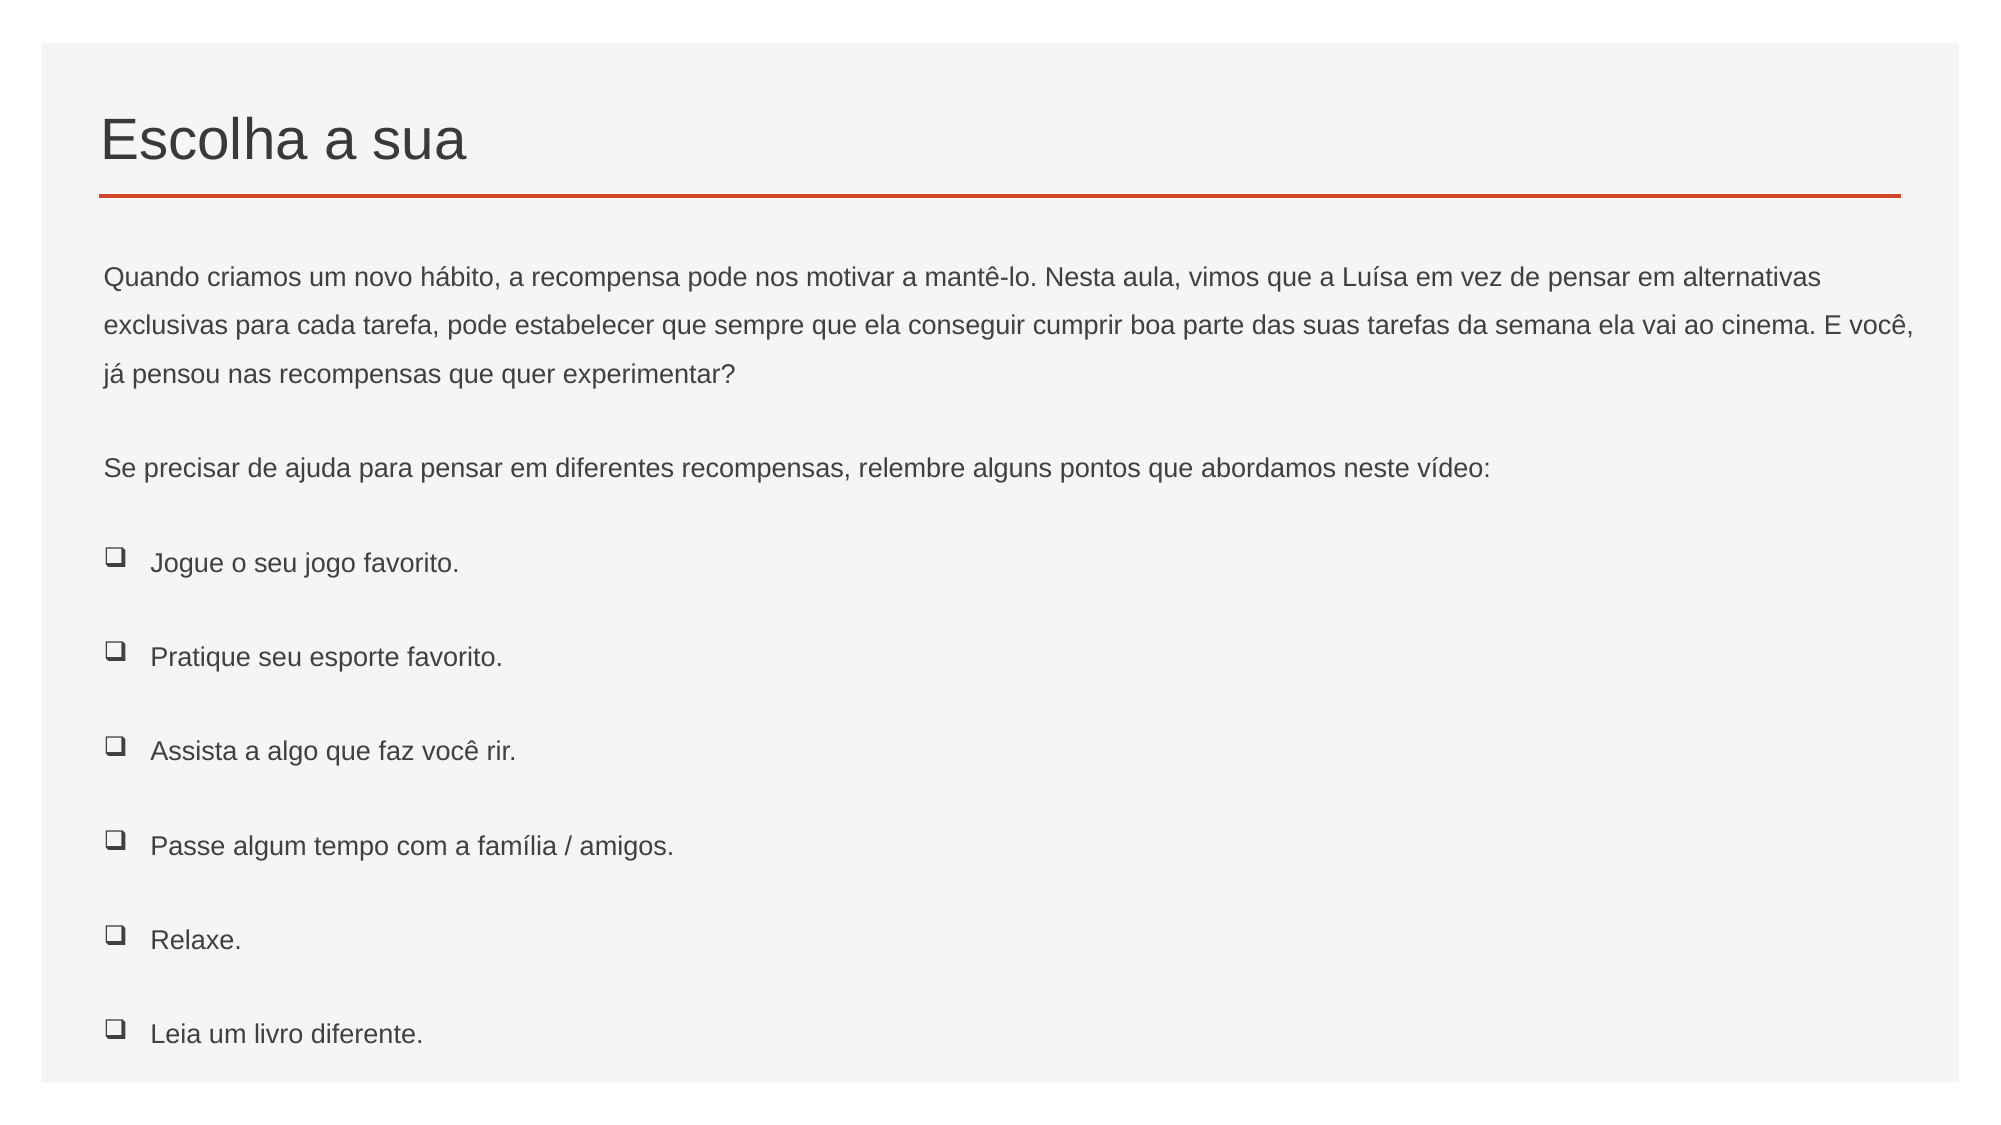

# Escolha a sua
Quando criamos um novo hábito, a recompensa pode nos motivar a mantê-lo. Nesta aula, vimos que a Luísa em vez de pensar em alternativas exclusivas para cada tarefa, pode estabelecer que sempre que ela conseguir cumprir boa parte das suas tarefas da semana ela vai ao cinema. E você, já pensou nas recompensas que quer experimentar?
Se precisar de ajuda para pensar em diferentes recompensas, relembre alguns pontos que abordamos neste vídeo:
Jogue o seu jogo favorito.
Pratique seu esporte favorito.
Assista a algo que faz você rir.
Passe algum tempo com a família / amigos.
Relaxe.
Leia um livro diferente.